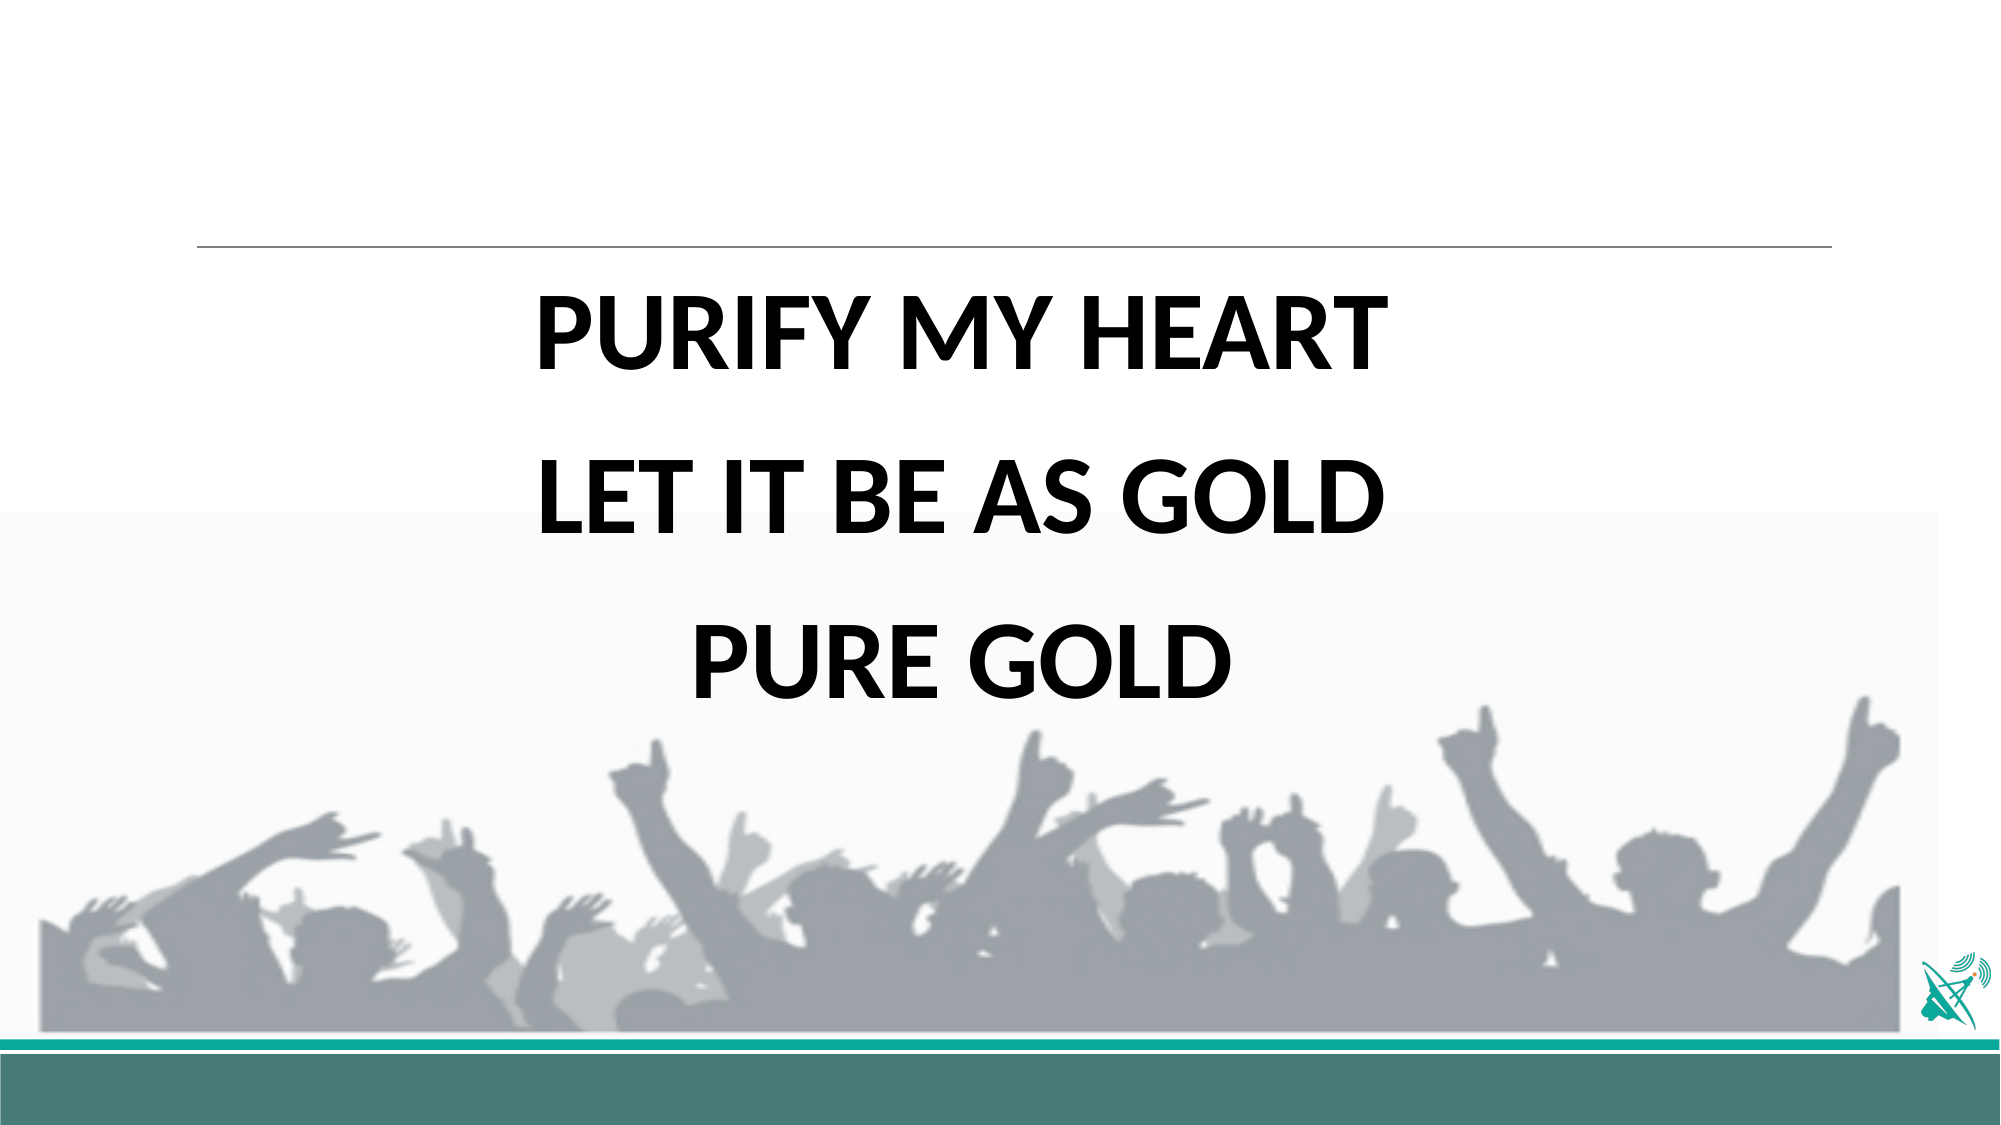

PURIFY MY HEART
LET IT BE AS GOLD
PURE GOLD